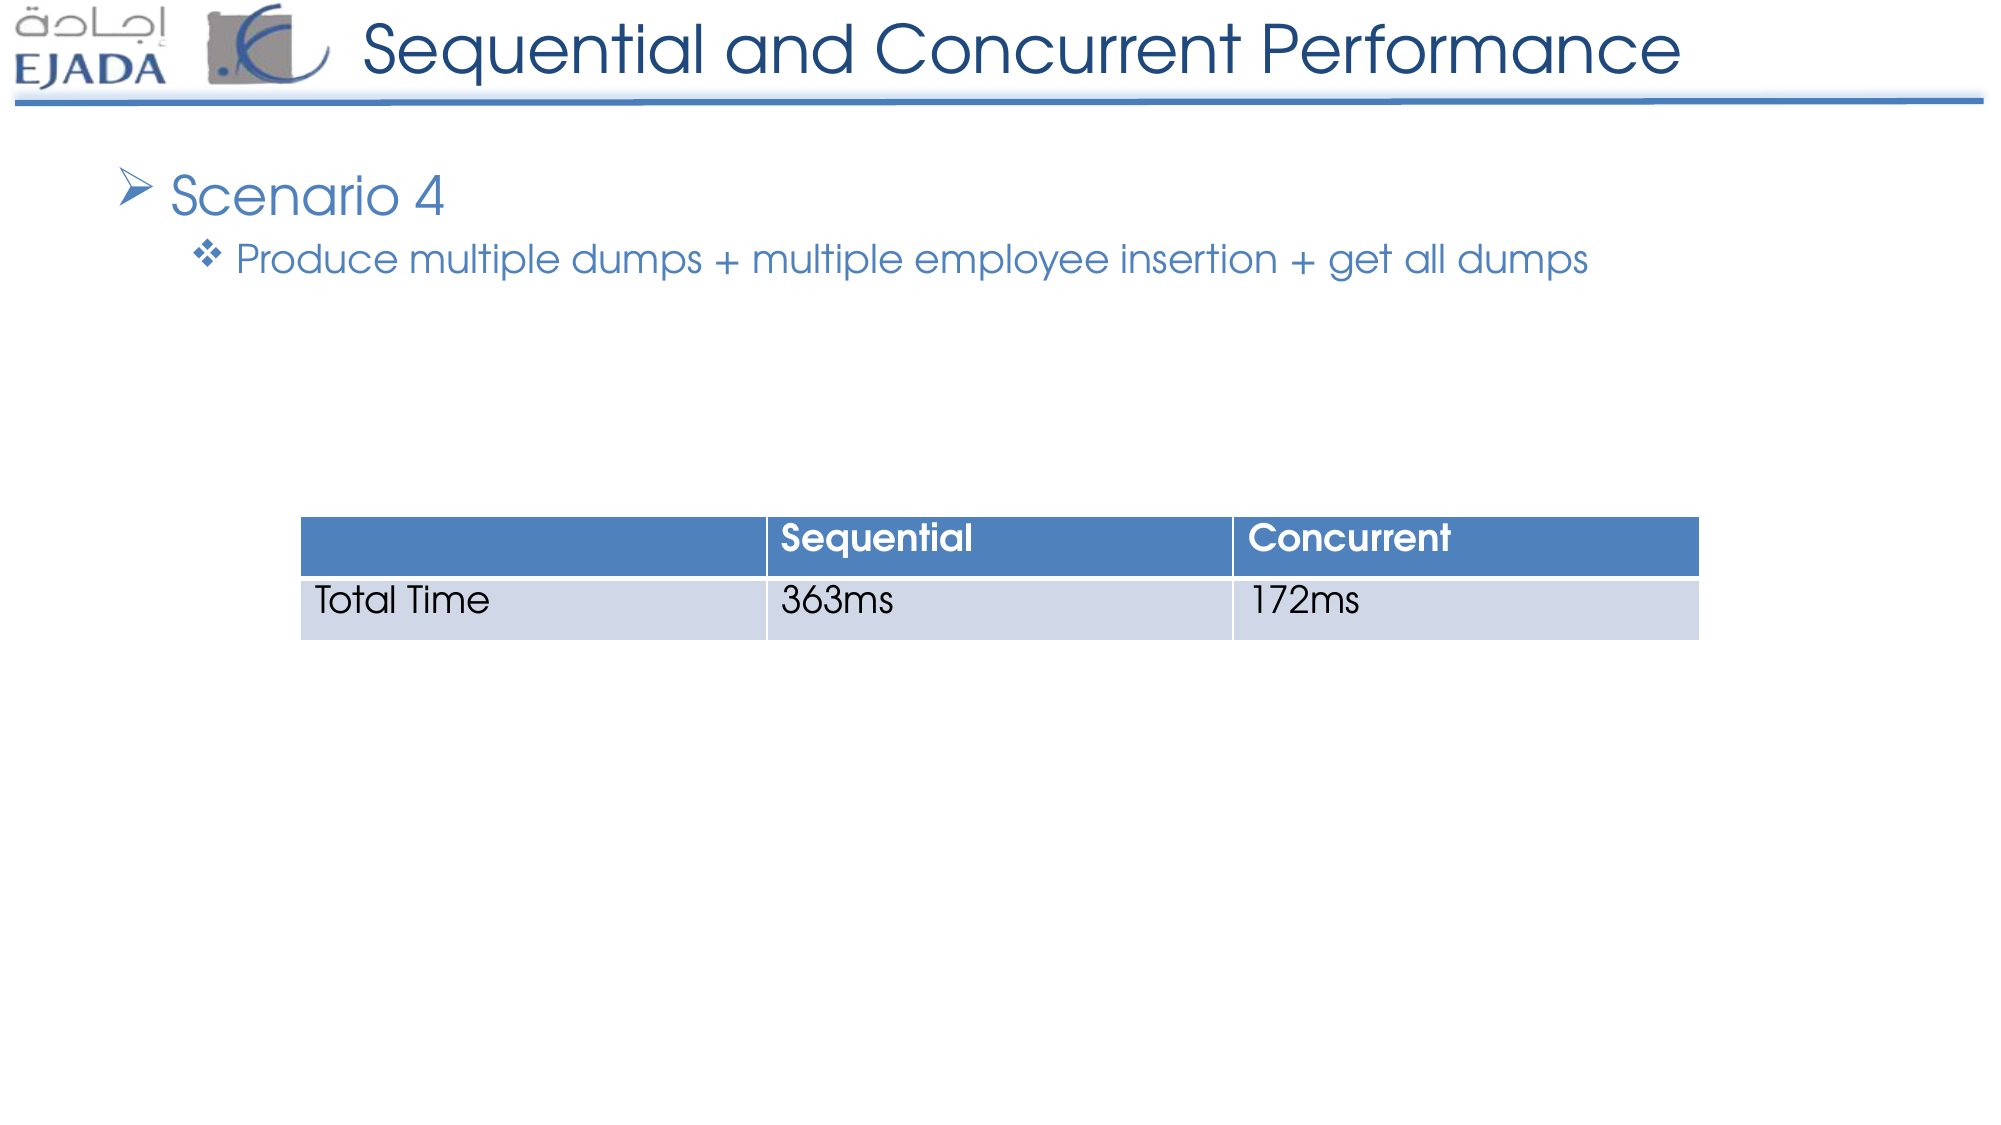

# Sequential and Concurrent Performance
Scenario 4
Produce multiple dumps + multiple employee insertion + get all dumps
|  | Sequential | Concurrent |
| --- | --- | --- |
| Total Time | 363ms | 172ms |